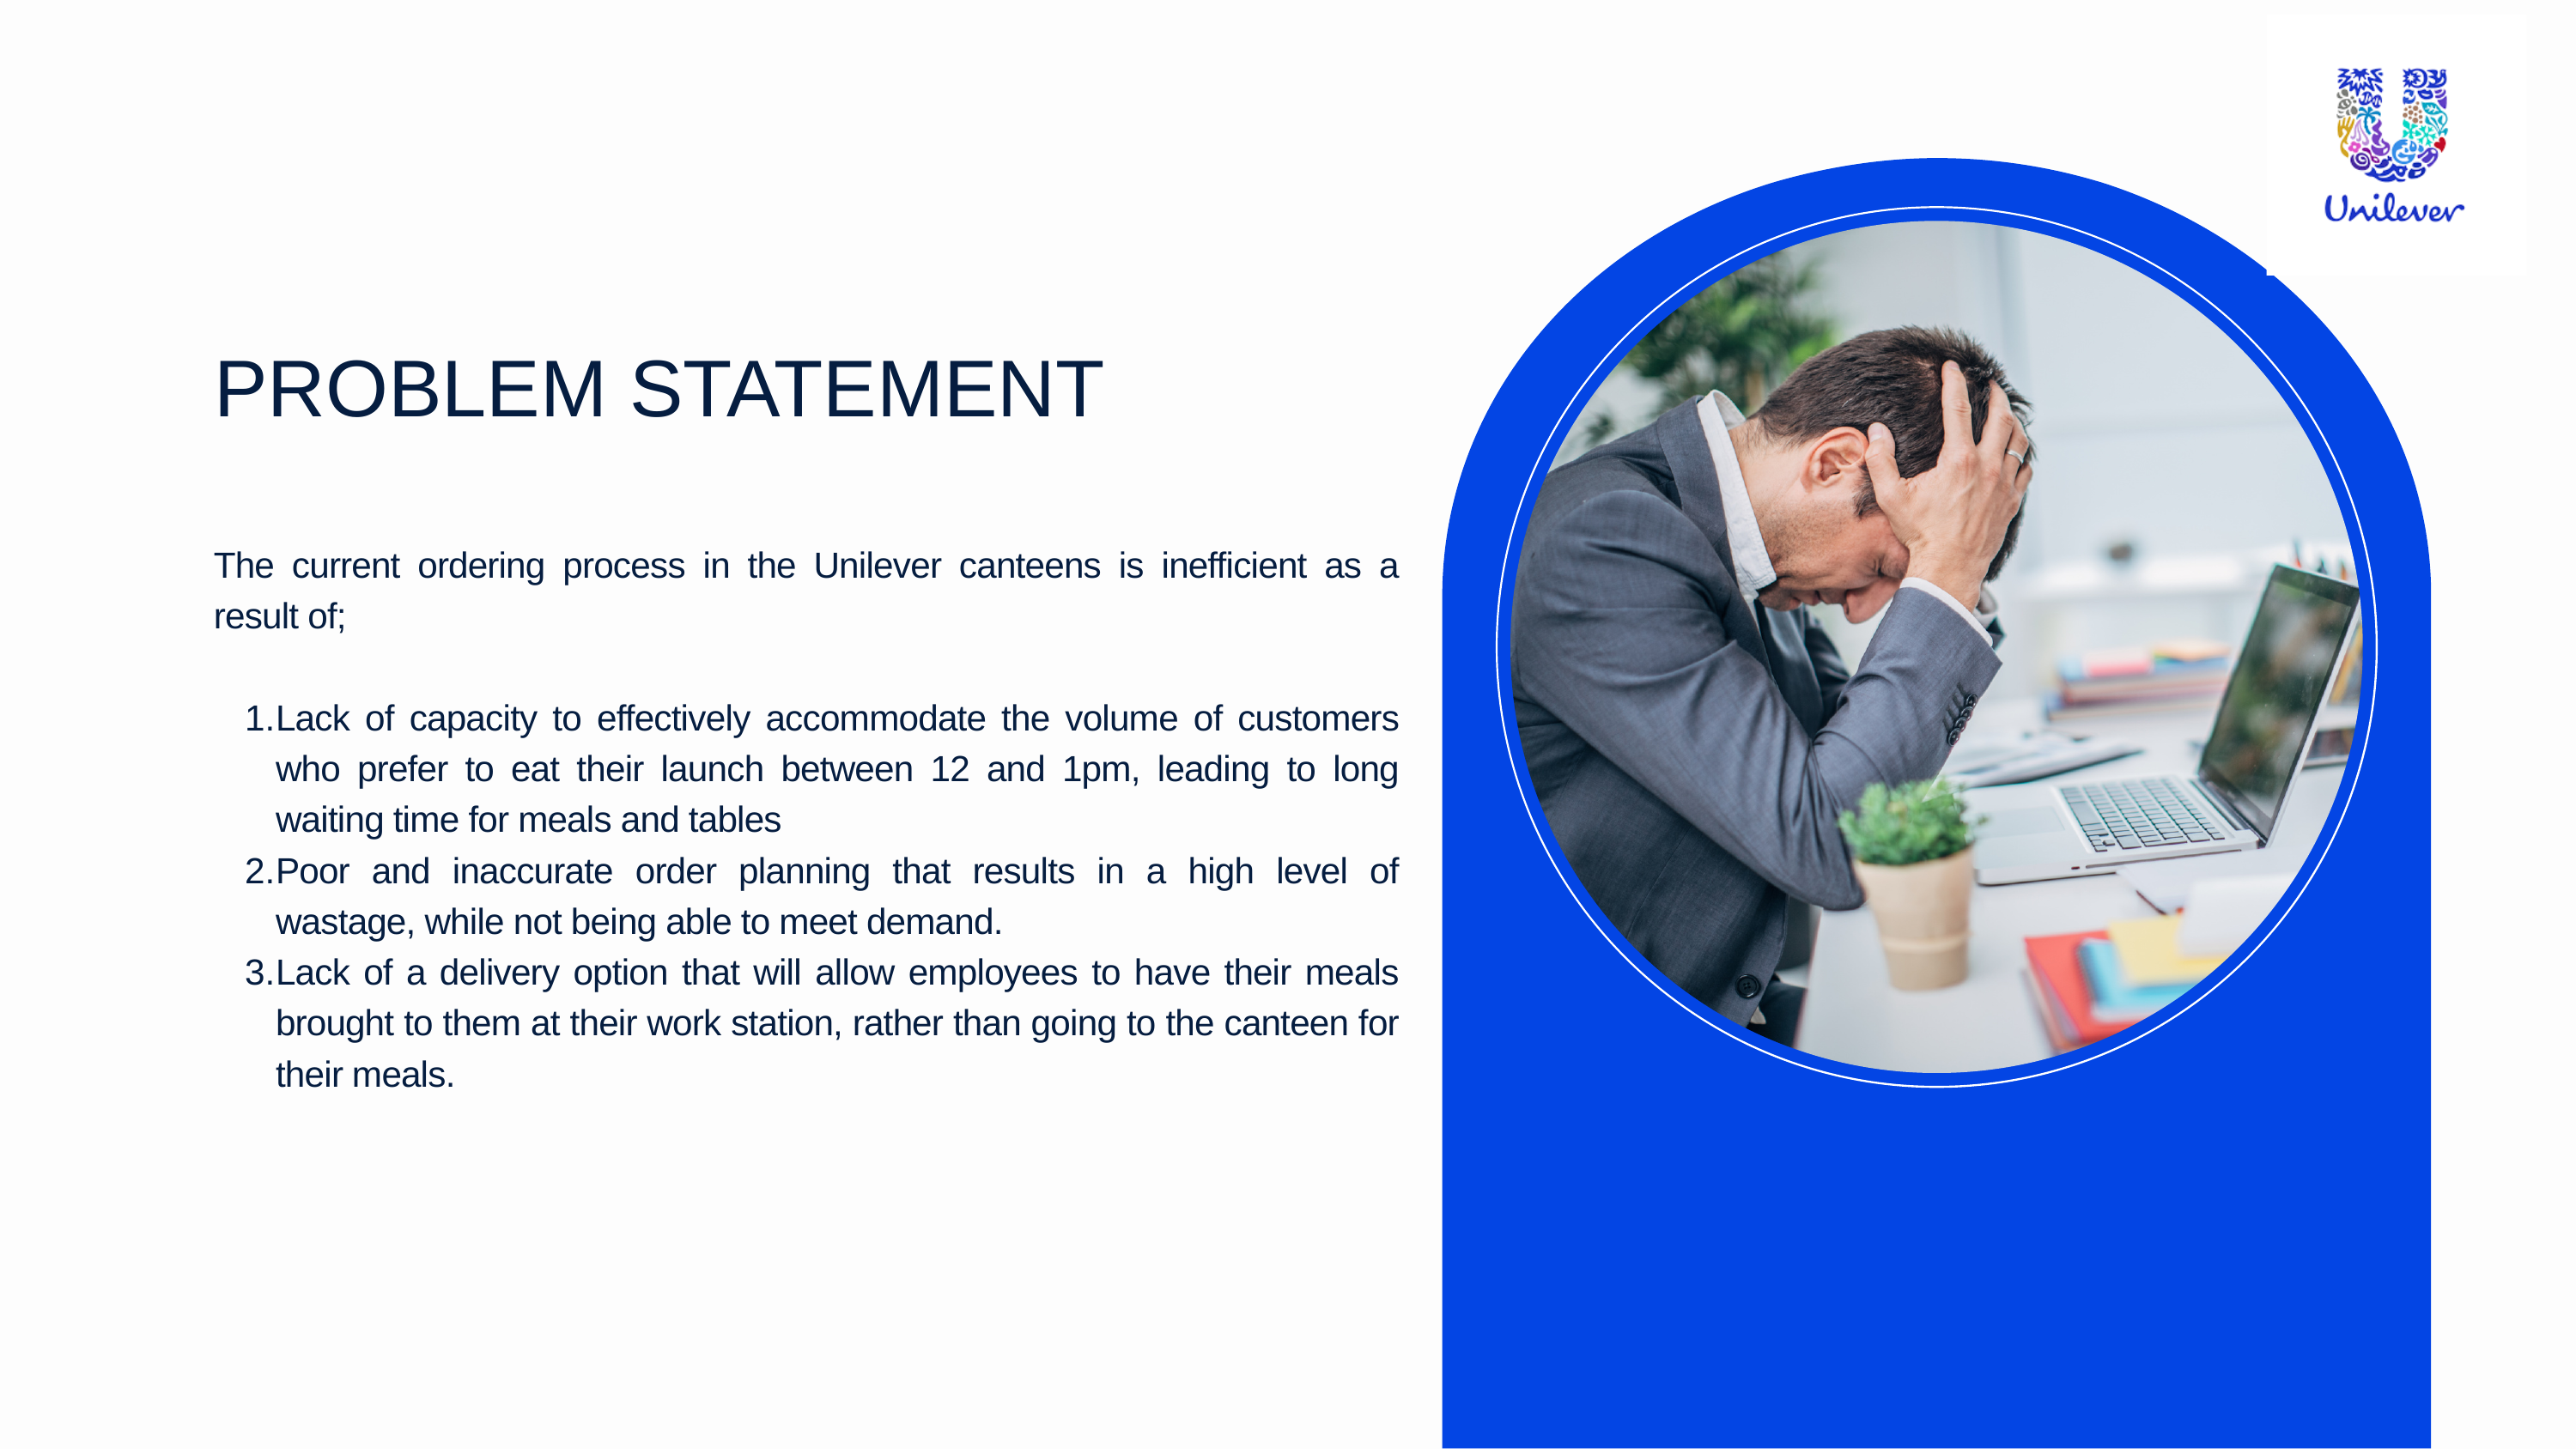

PROBLEM STATEMENT
The current ordering process in the Unilever canteens is inefficient as a result of;

Lack of capacity to effectively accommodate the volume of customers who prefer to eat their launch between 12 and 1pm, leading to long waiting time for meals and tables
Poor and inaccurate order planning that results in a high level of wastage, while not being able to meet demand.
Lack of a delivery option that will allow employees to have their meals brought to them at their work station, rather than going to the canteen for their meals.